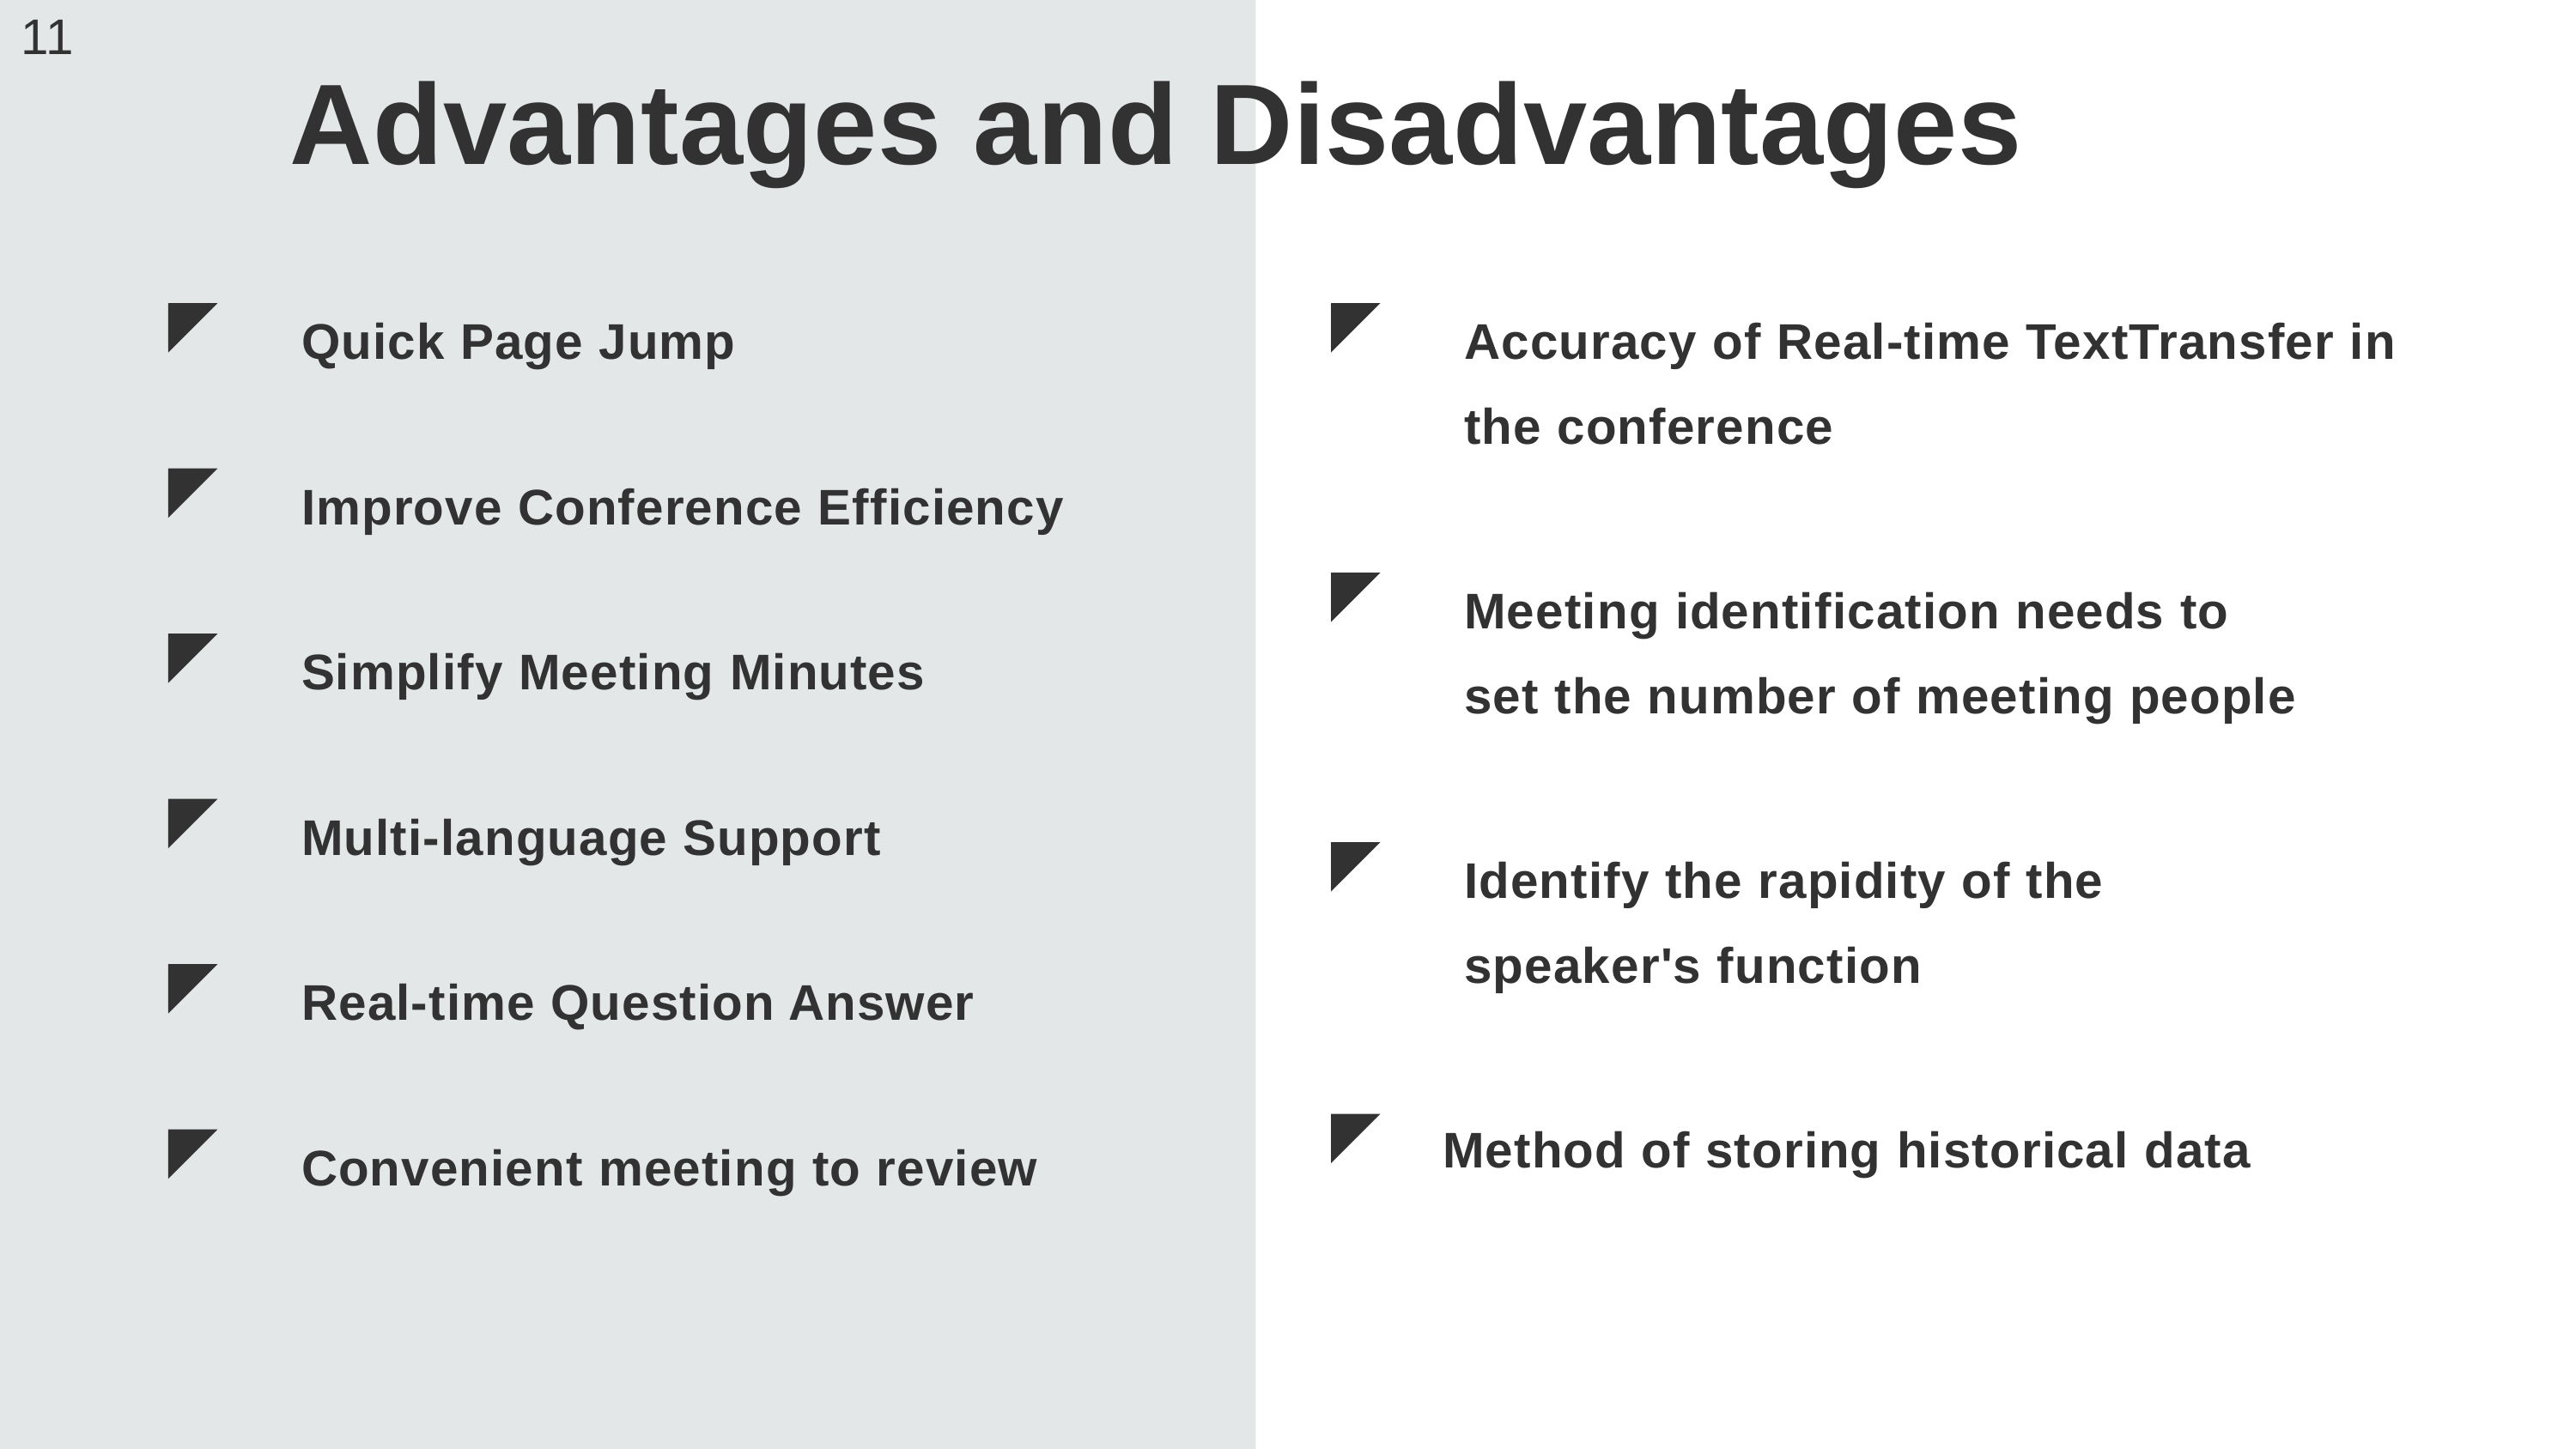

11
Advantages and Disadvantages
Quick Page Jump

Improve Conference Efficiency

Simplify Meeting Minutes

Multi-language Support

Real-time Question Answer

Convenient meeting to review

Accuracy of Real-time TextTransfer in the conference

Meeting identification needs to set the number of meeting people

Identify the rapidity of the speaker's function

Method of storing historical data